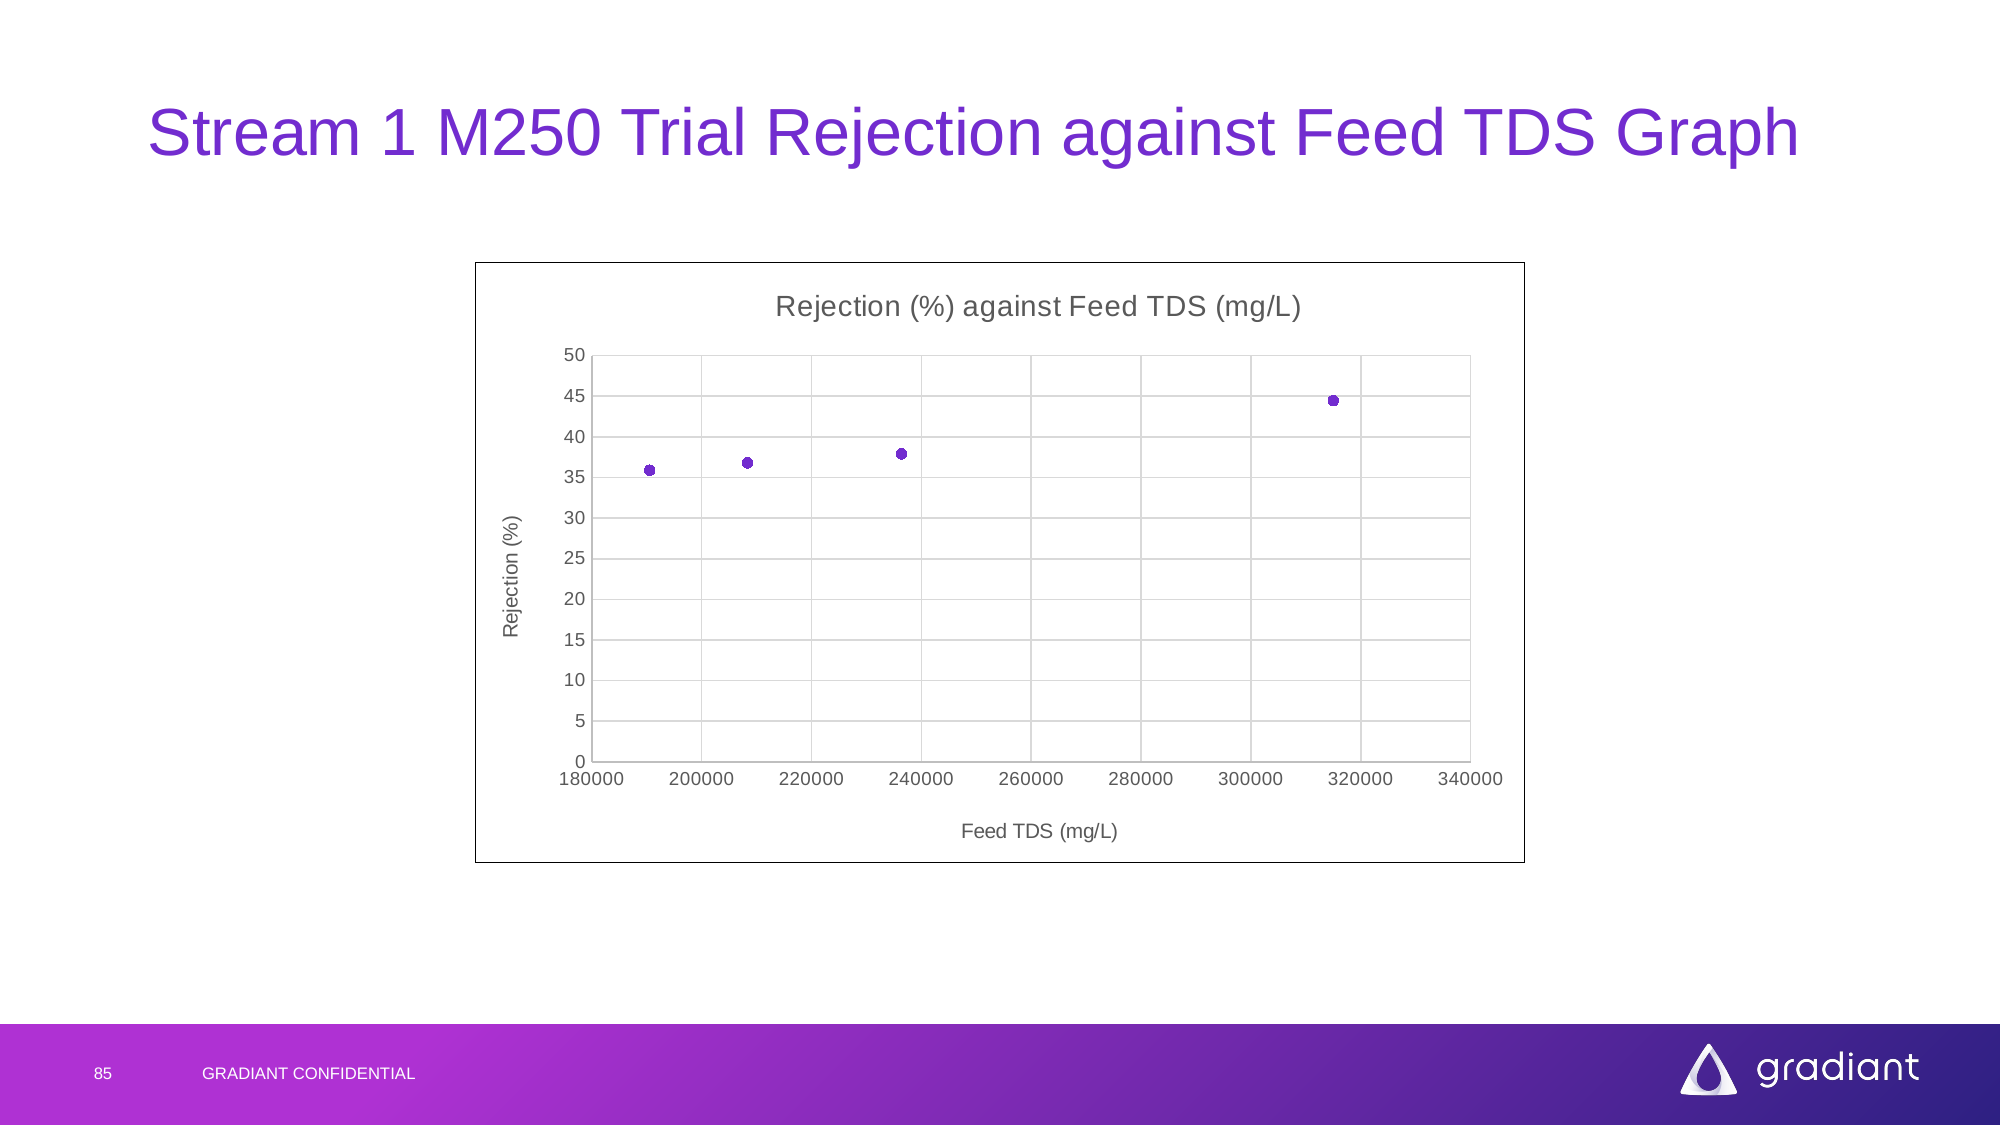

# Stream 1 M250 Trial Rejection against Feed TDS Graph

### Chart:

| Category |  |
|---|---|
85
GRADIANT CONFIDENTIAL